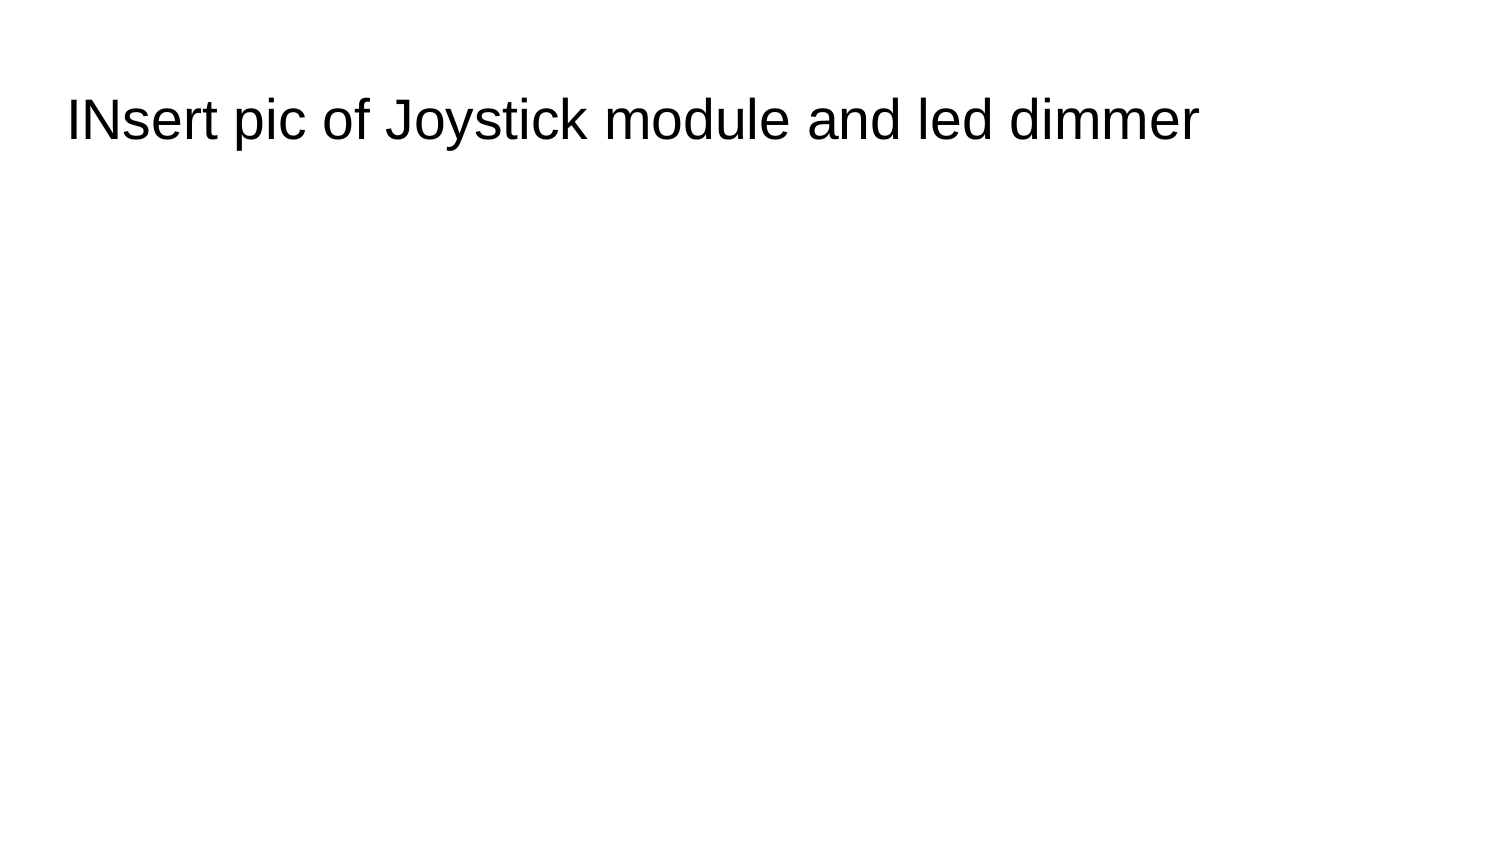

# INsert pic of Joystick module and led dimmer